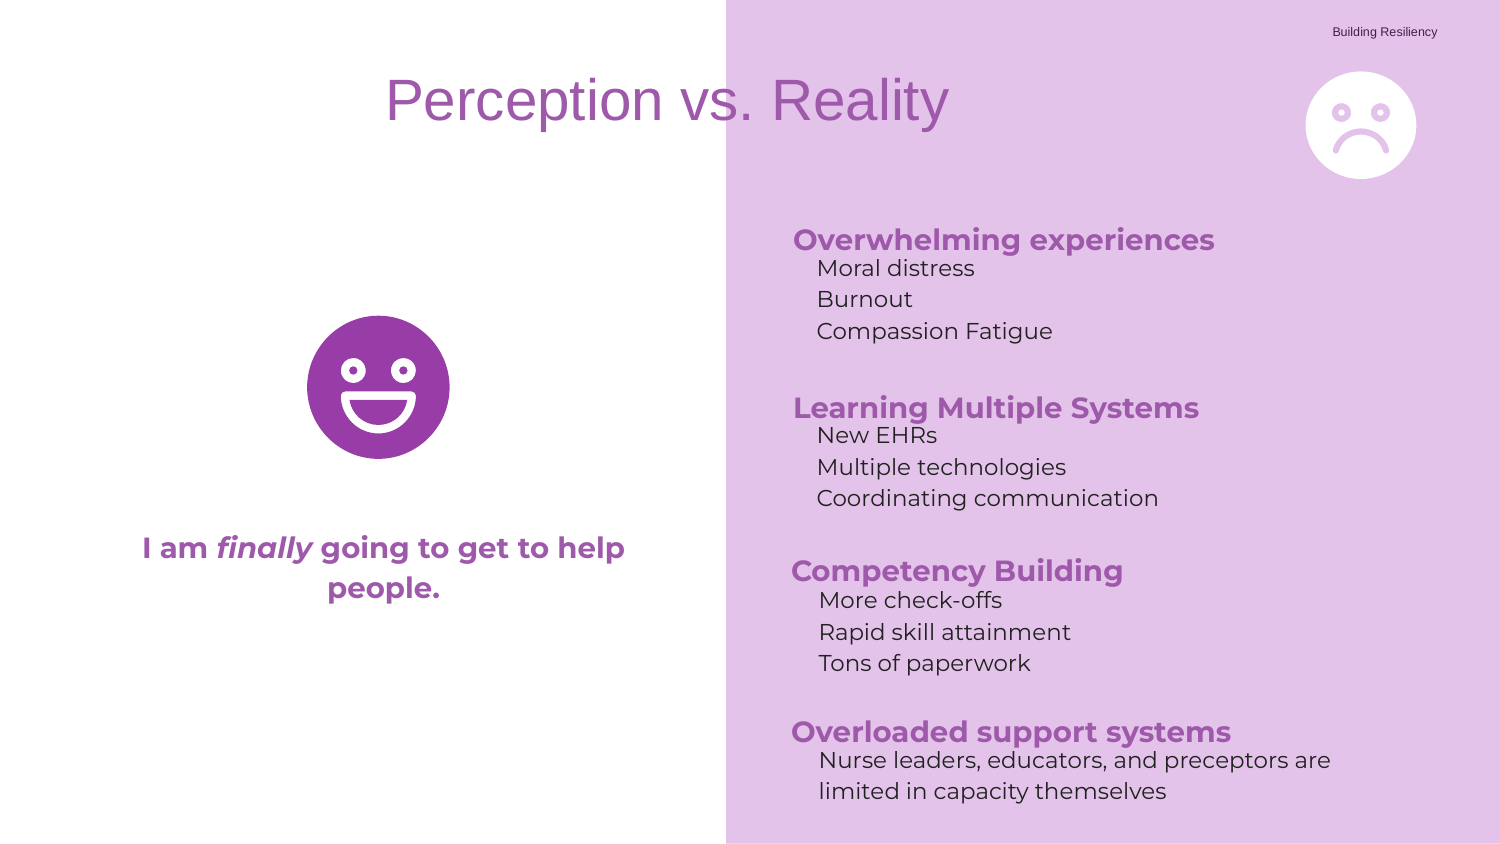

Building Resiliency
# Perception vs. Reality

Overwhelming experiences
Moral distress
Burnout
Compassion Fatigue

Learning Multiple Systems
New EHRs
Multiple technologies
Coordinating communication
I am finally going to get to help people.
Competency Building
More check-offs
Rapid skill attainment
Tons of paperwork
Overloaded support systems
Nurse leaders, educators, and preceptors are limited in capacity themselves